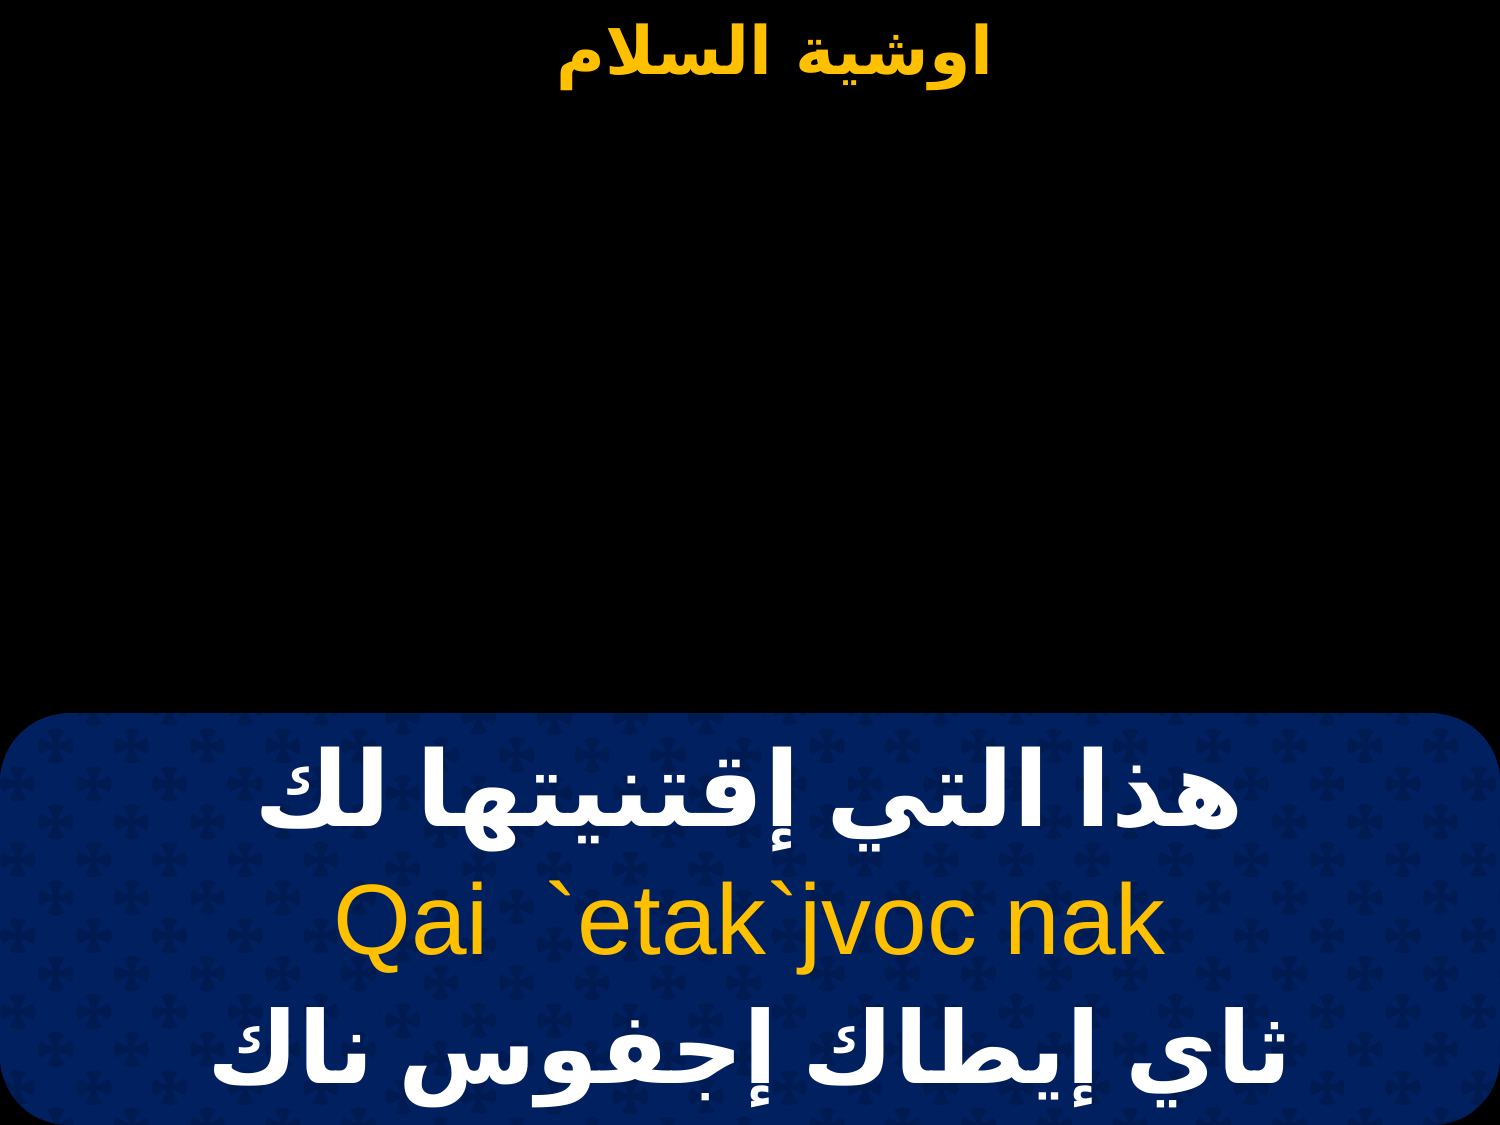

# هذا التي إقتنيتها لك
Qai  `etak`jvoc nak
ثاي إيطاك إجفوس ناك